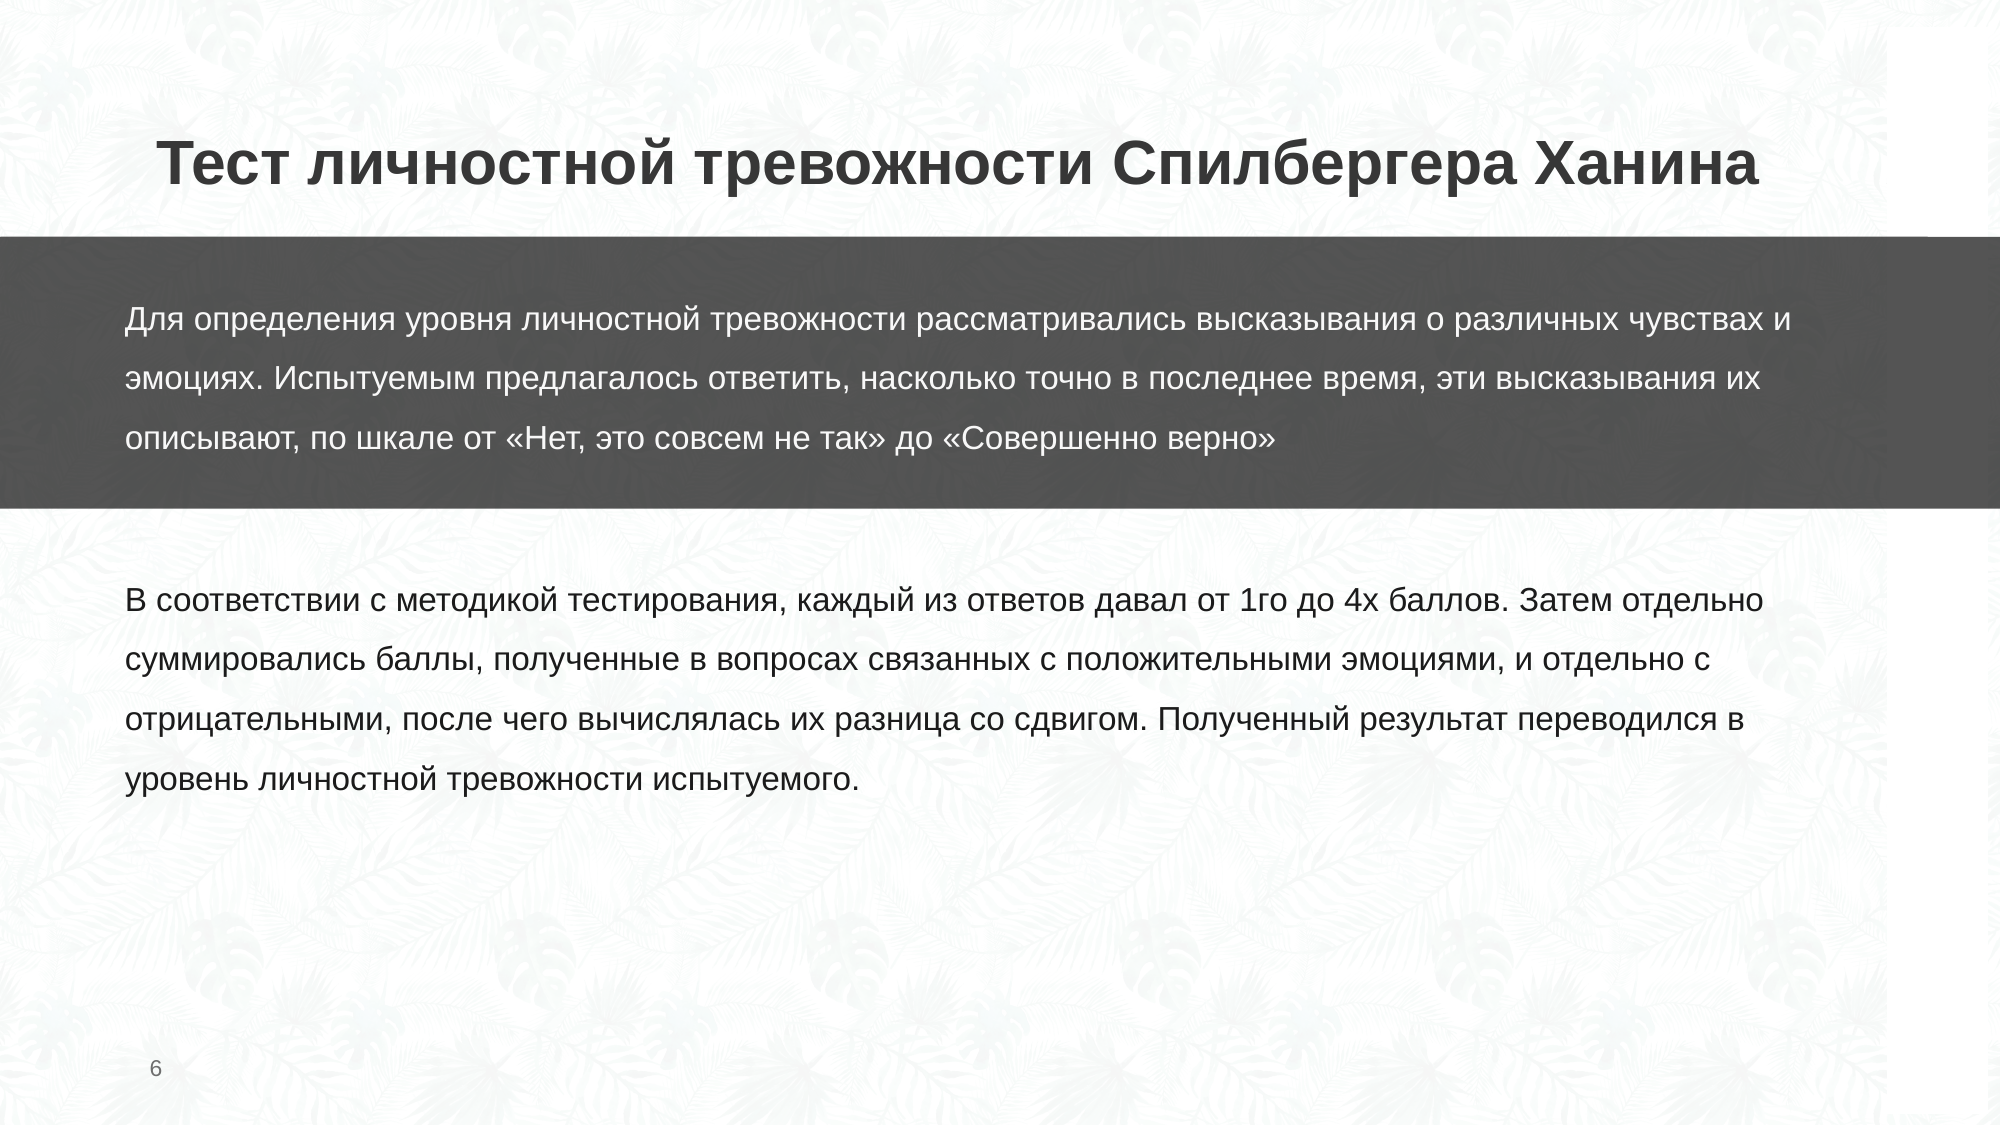

# Тест личностной тревожности Спилбергера Ханина

Для определения уровня личностной тревожности рассматривались высказывания о различных чувствах и эмоциях. Испытуемым предлагалось ответить, насколько точно в последнее время, эти высказывания их описывают, по шкале от «Нет, это совсем не так» до «Совершенно верно»

В соответствии с методикой тестирования, каждый из ответов давал от 1го до 4х баллов. Затем отдельно суммировались баллы, полученные в вопросах связанных с положительными эмоциями, и отдельно с отрицательными, после чего вычислялась их разница со сдвигом. Полученный результат переводился в уровень личностной тревожности испытуемого.
6